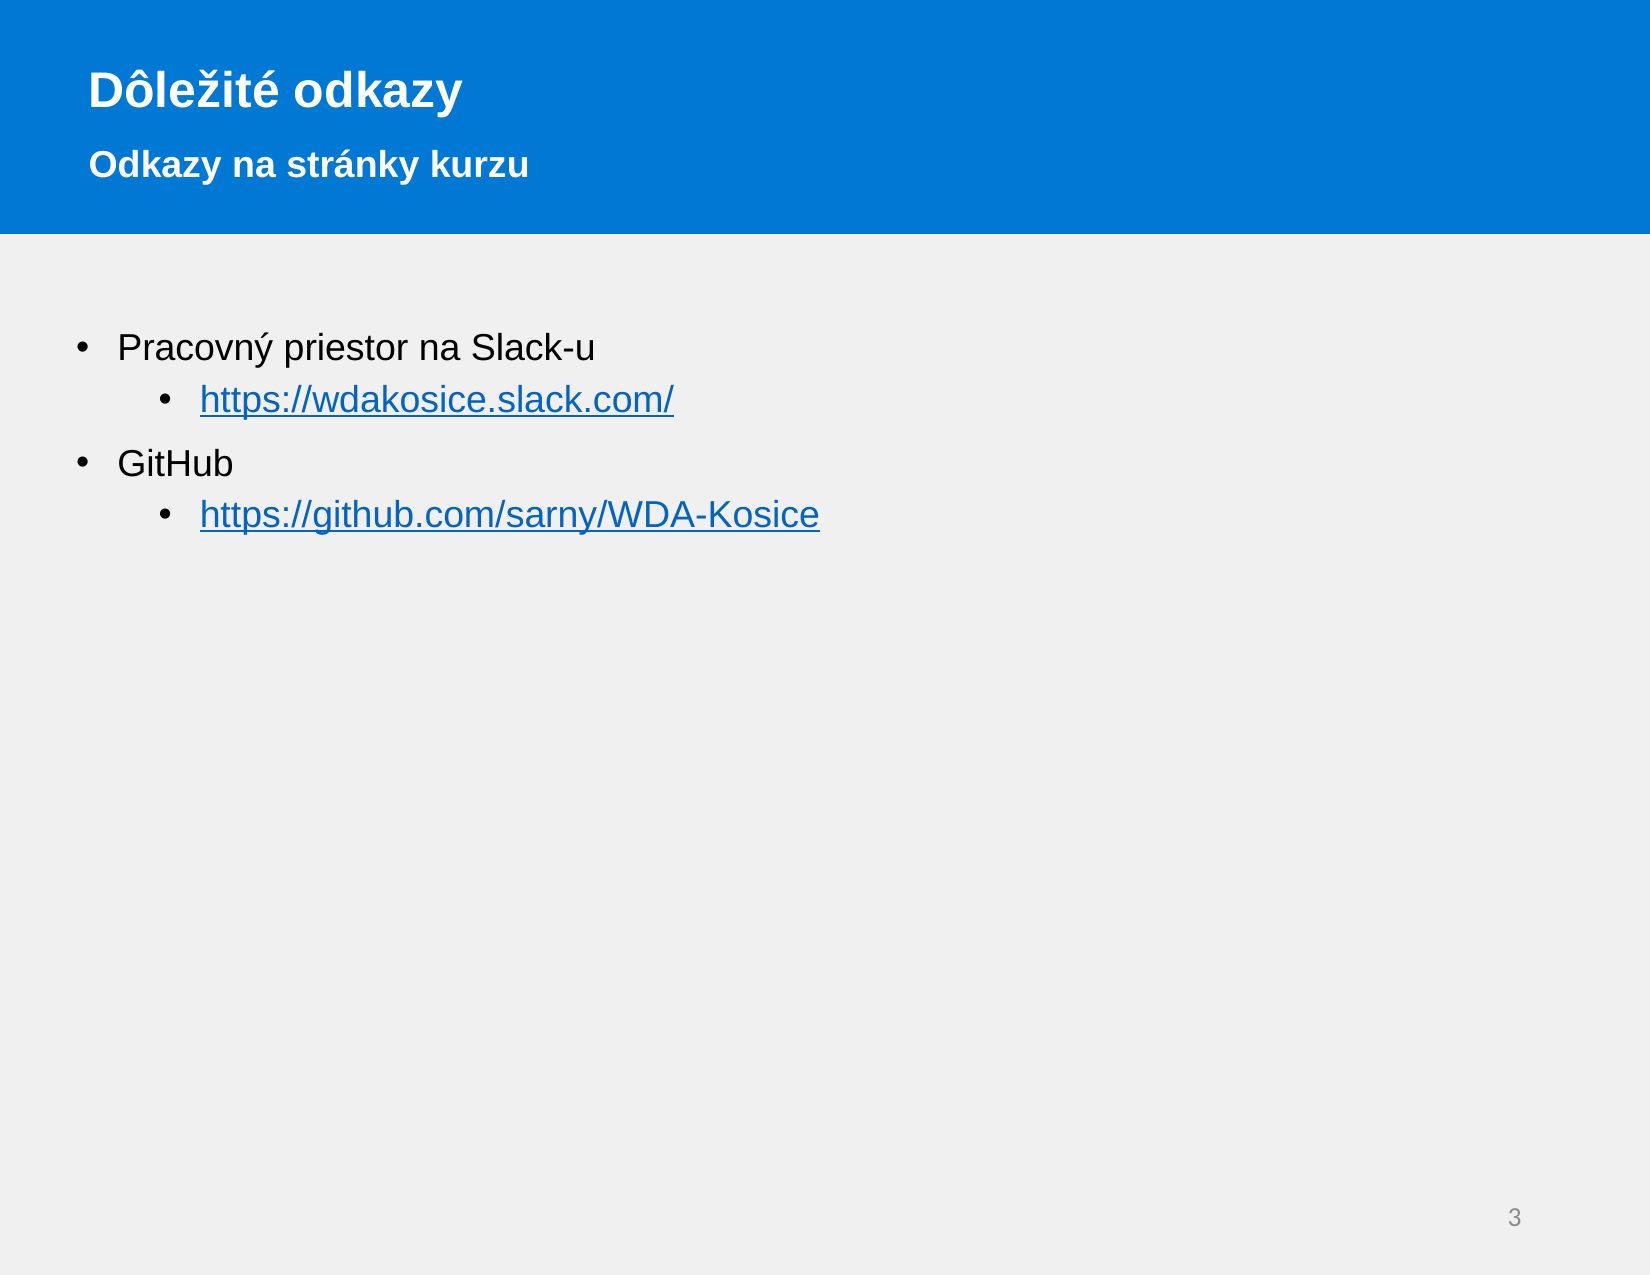

Dôležité odkazy
Odkazy na stránky kurzu
Pracovný priestor na Slack-u
https://wdakosice.slack.com/
GitHub
https://github.com/sarny/WDA-Kosice

3